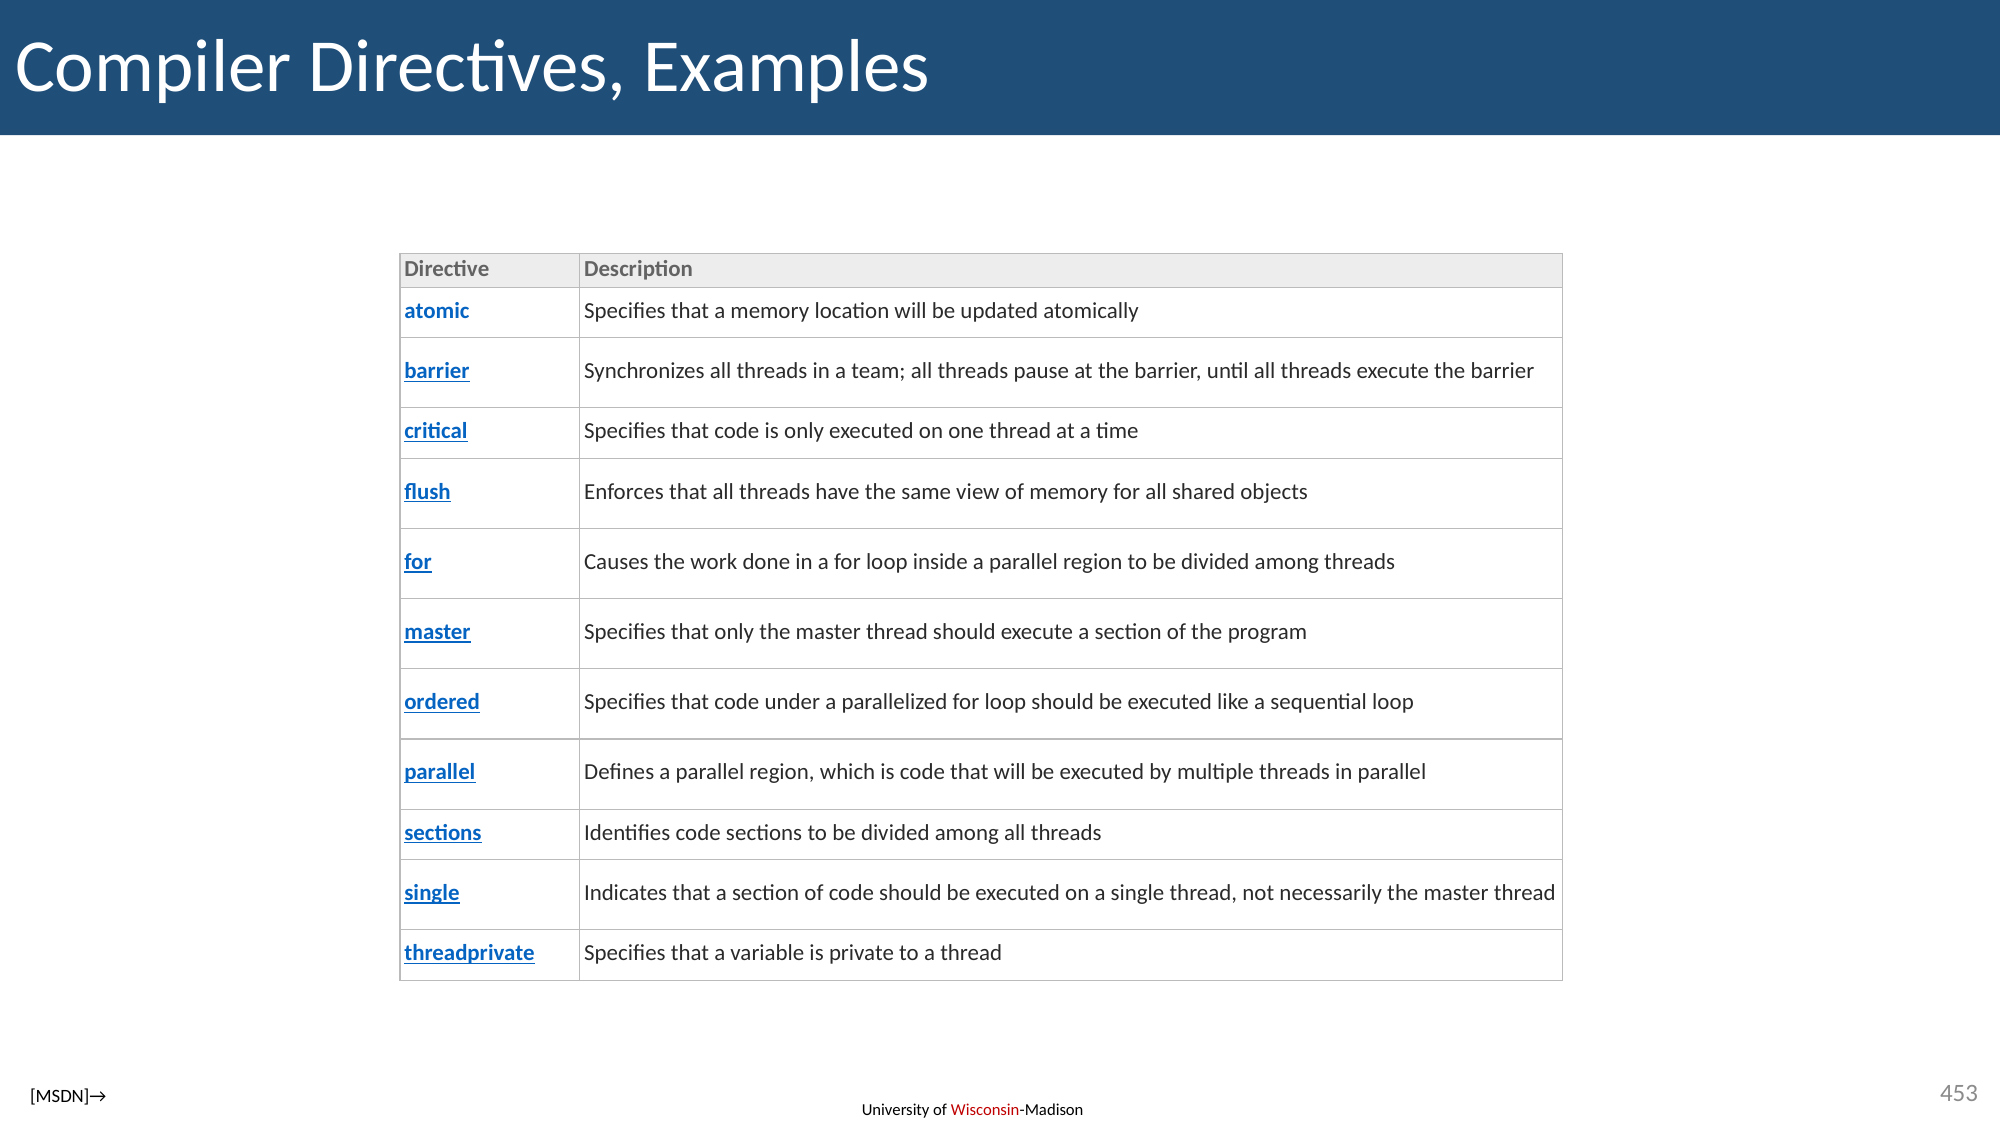

# Compiler Directives, Examples
| Directive | Description |
| --- | --- |
| atomic | Specifies that a memory location will be updated atomically |
| barrier | Synchronizes all threads in a team; all threads pause at the barrier, until all threads execute the barrier |
| critical | Specifies that code is only executed on one thread at a time |
| flush | Enforces that all threads have the same view of memory for all shared objects |
| for | Causes the work done in a for loop inside a parallel region to be divided among threads |
| master | Specifies that only the master thread should execute a section of the program |
| ordered | Specifies that code under a parallelized for loop should be executed like a sequential loop |
| parallel | Defines a parallel region, which is code that will be executed by multiple threads in parallel |
| sections | Identifies code sections to be divided among all threads |
| single | Indicates that a section of code should be executed on a single thread, not necessarily the master thread |
| threadprivate | Specifies that a variable is private to a thread |
453
[MSDN]→